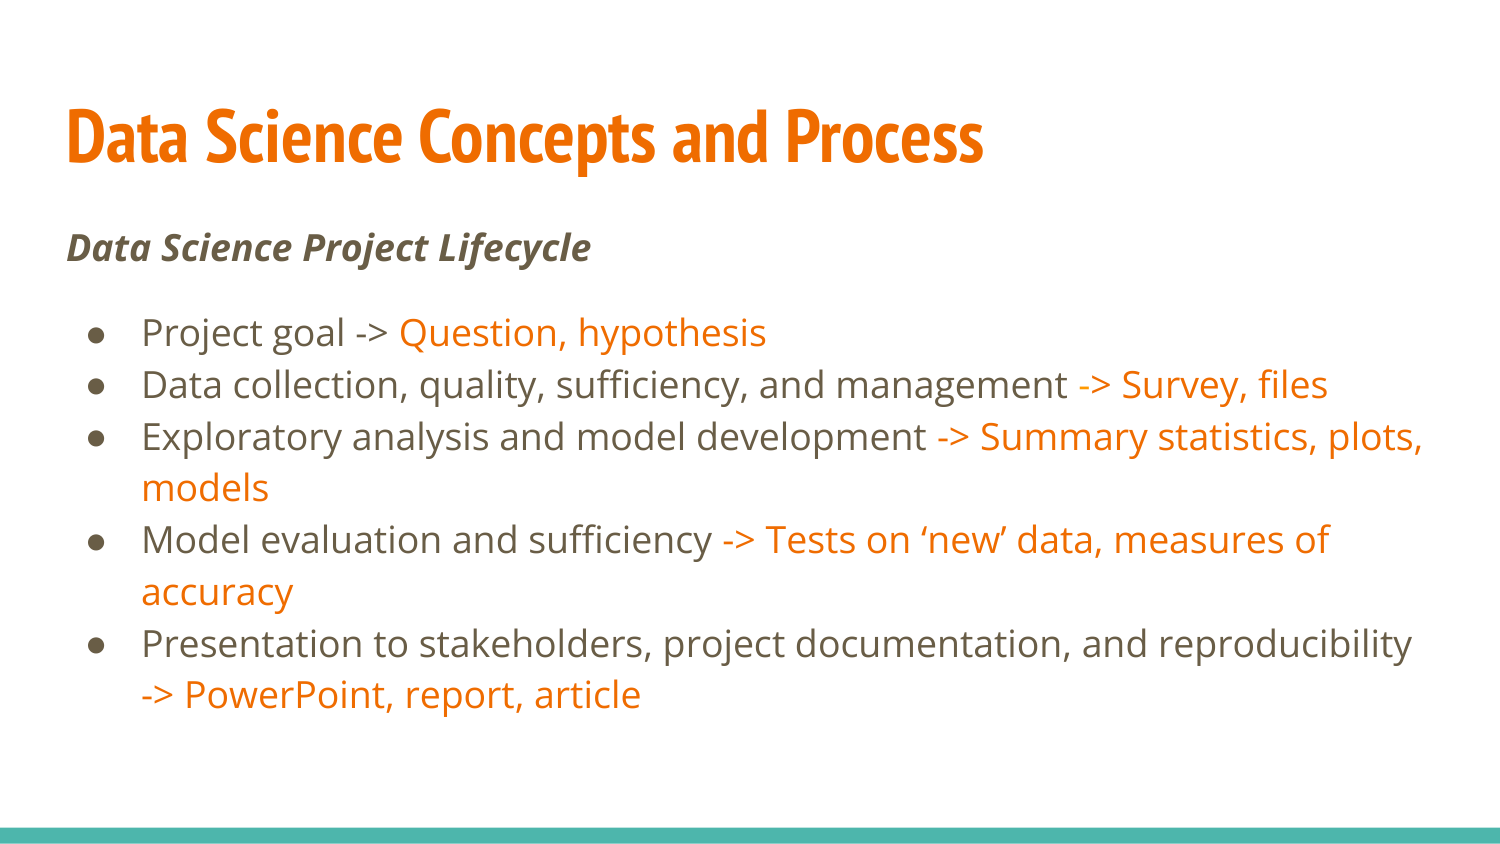

# Data Science Concepts and Process
Data Science Project Lifecycle
Project goal -> Question, hypothesis
Data collection, quality, sufficiency, and management -> Survey, files
Exploratory analysis and model development -> Summary statistics, plots, models
Model evaluation and sufficiency -> Tests on ‘new’ data, measures of accuracy
Presentation to stakeholders, project documentation, and reproducibility -> PowerPoint, report, article